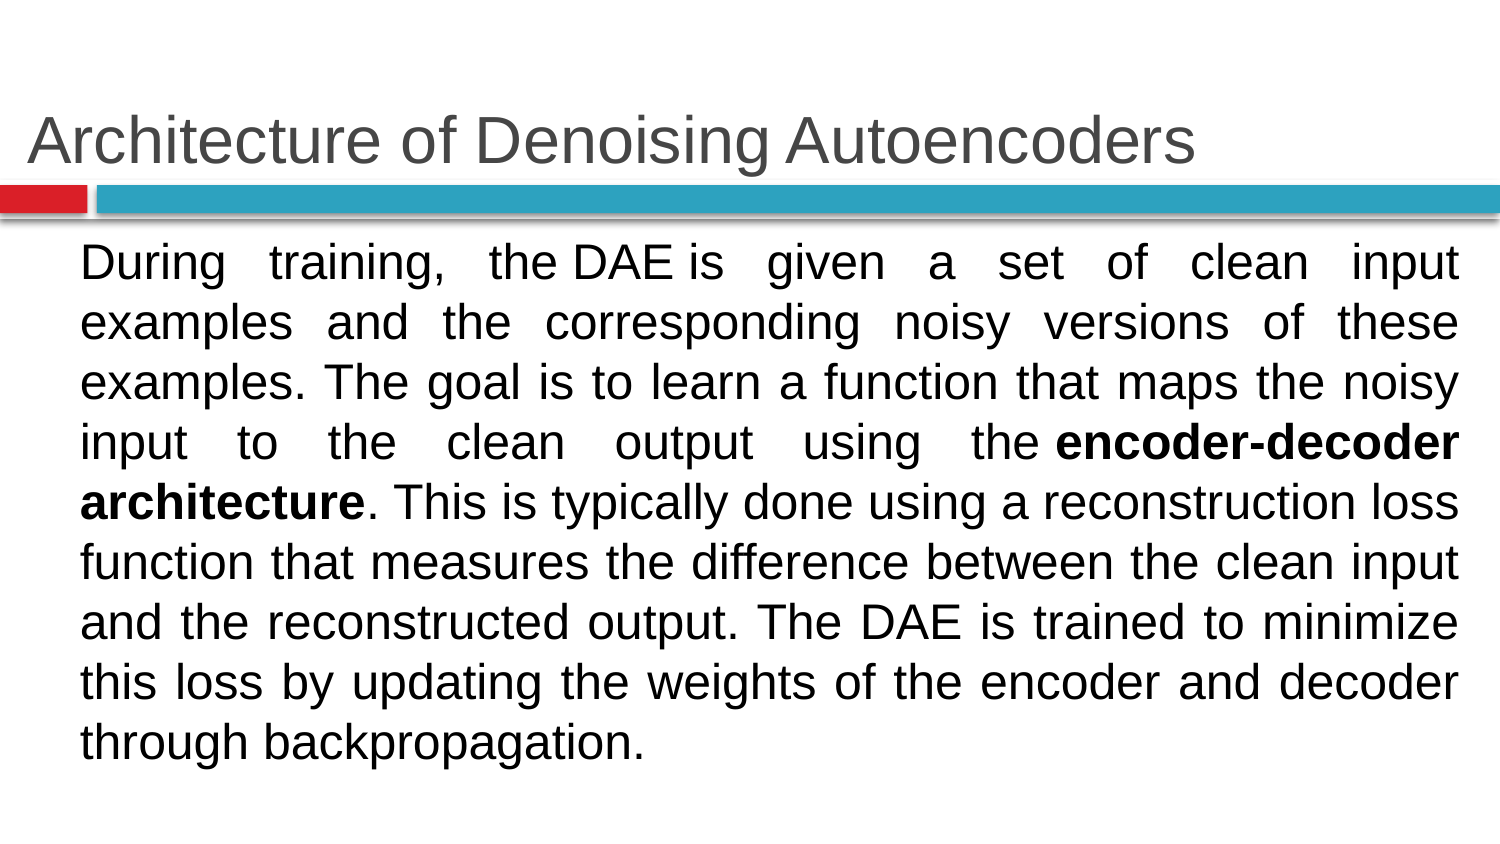

# Architecture of Denoising Autoencoders
	During training, the DAE is given a set of clean input examples and the corresponding noisy versions of these examples. The goal is to learn a function that maps the noisy input to the clean output using the encoder-decoder architecture. This is typically done using a reconstruction loss function that measures the difference between the clean input and the reconstructed output. The DAE is trained to minimize this loss by updating the weights of the encoder and decoder through backpropagation.